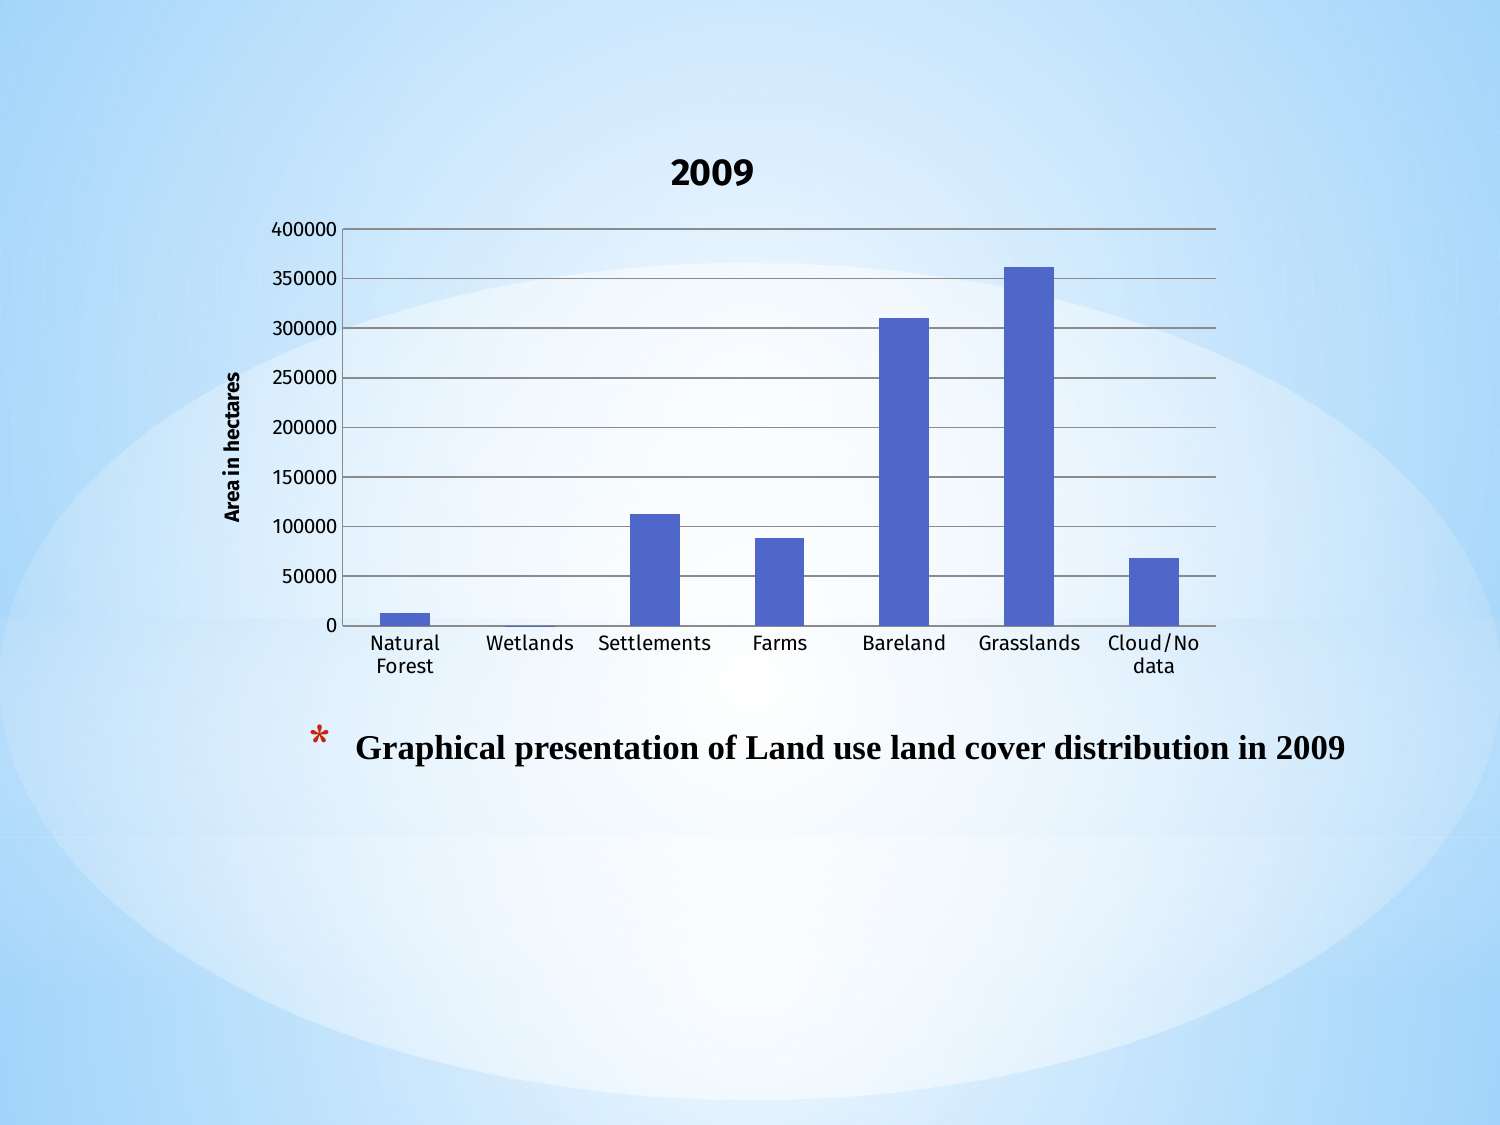

### Chart: 2009

| Category |  |
|---|---|
| Natural Forest | 12855.460102 |
| Wetlands | 236.403187 |
| Settlements | 112412.846429 |
| Farms | 88579.678222 |
| Bareland | 310226.786805 |
| Grasslands | 361521.304751 |
| Cloud/No data | 68531.134243 |
# Graphical presentation of Land use land cover distribution in 2009